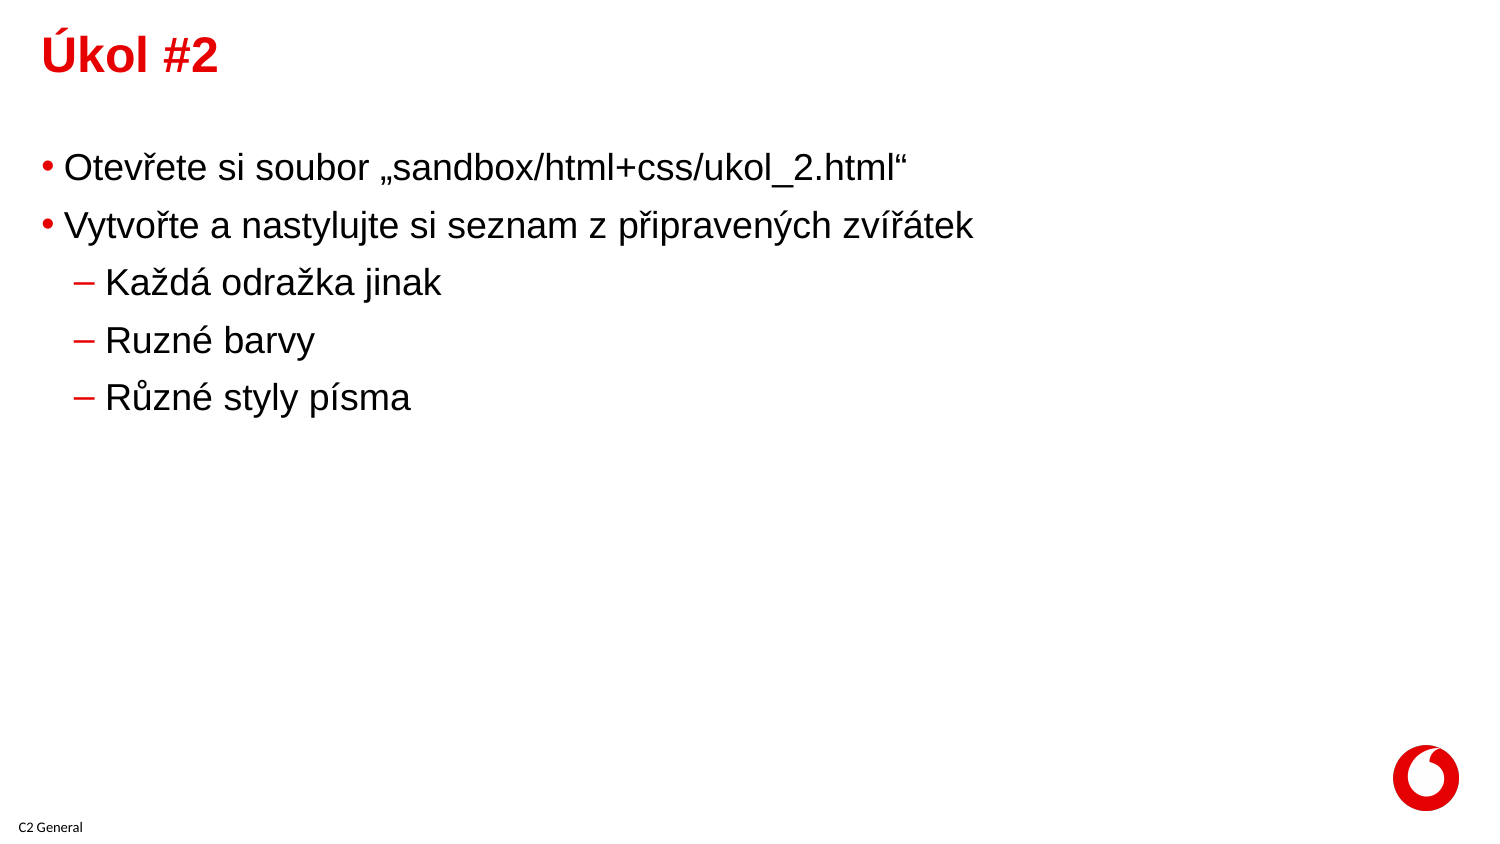

# Úkol #2
Otevřete si soubor „sandbox/html+css/ukol_2.html“
Vytvořte a nastylujte si seznam z připravených zvířátek
Každá odražka jinak
Ruzné barvy
Různé styly písma